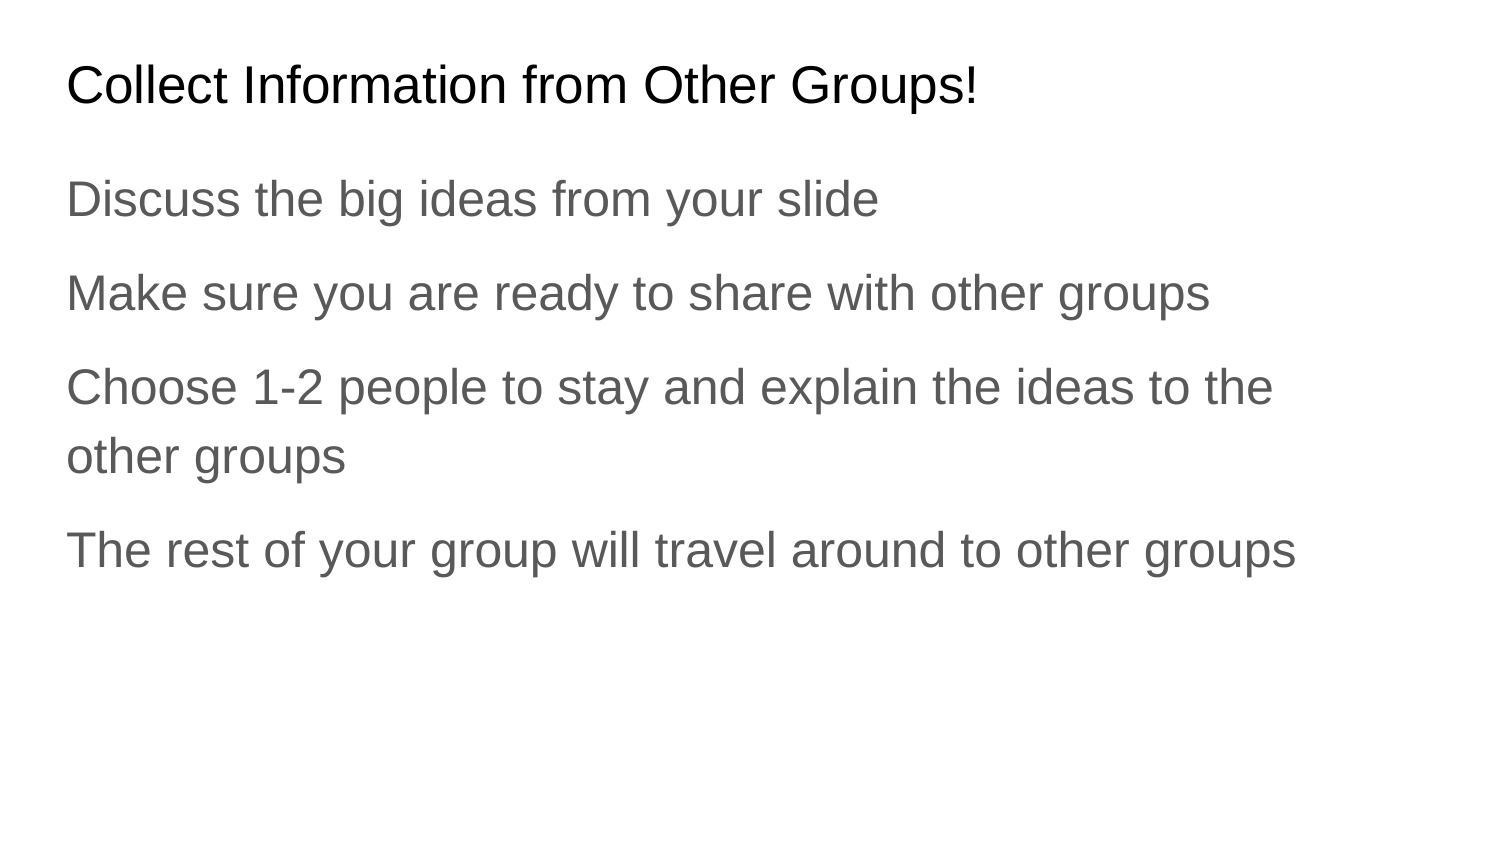

# Collect Information from Other Groups!
Discuss the big ideas from your slide
Make sure you are ready to share with other groups
Choose 1-2 people to stay and explain the ideas to the other groups
The rest of your group will travel around to other groups